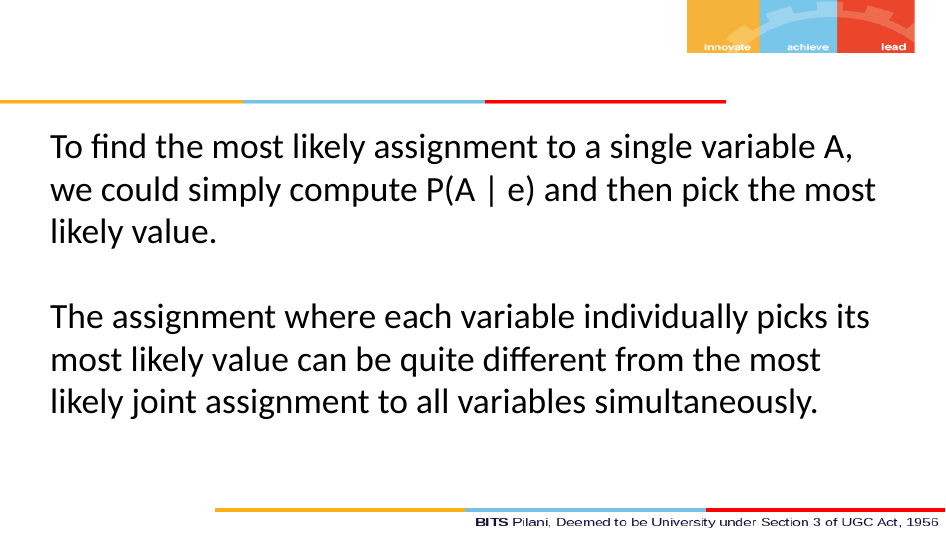

To find the most likely assignment to a single variable A, we could simply compute P(A | e) and then pick the most likely value.

The assignment where each variable individually picks its most likely value can be quite different from the most likely joint assignment to all variables simultaneously.